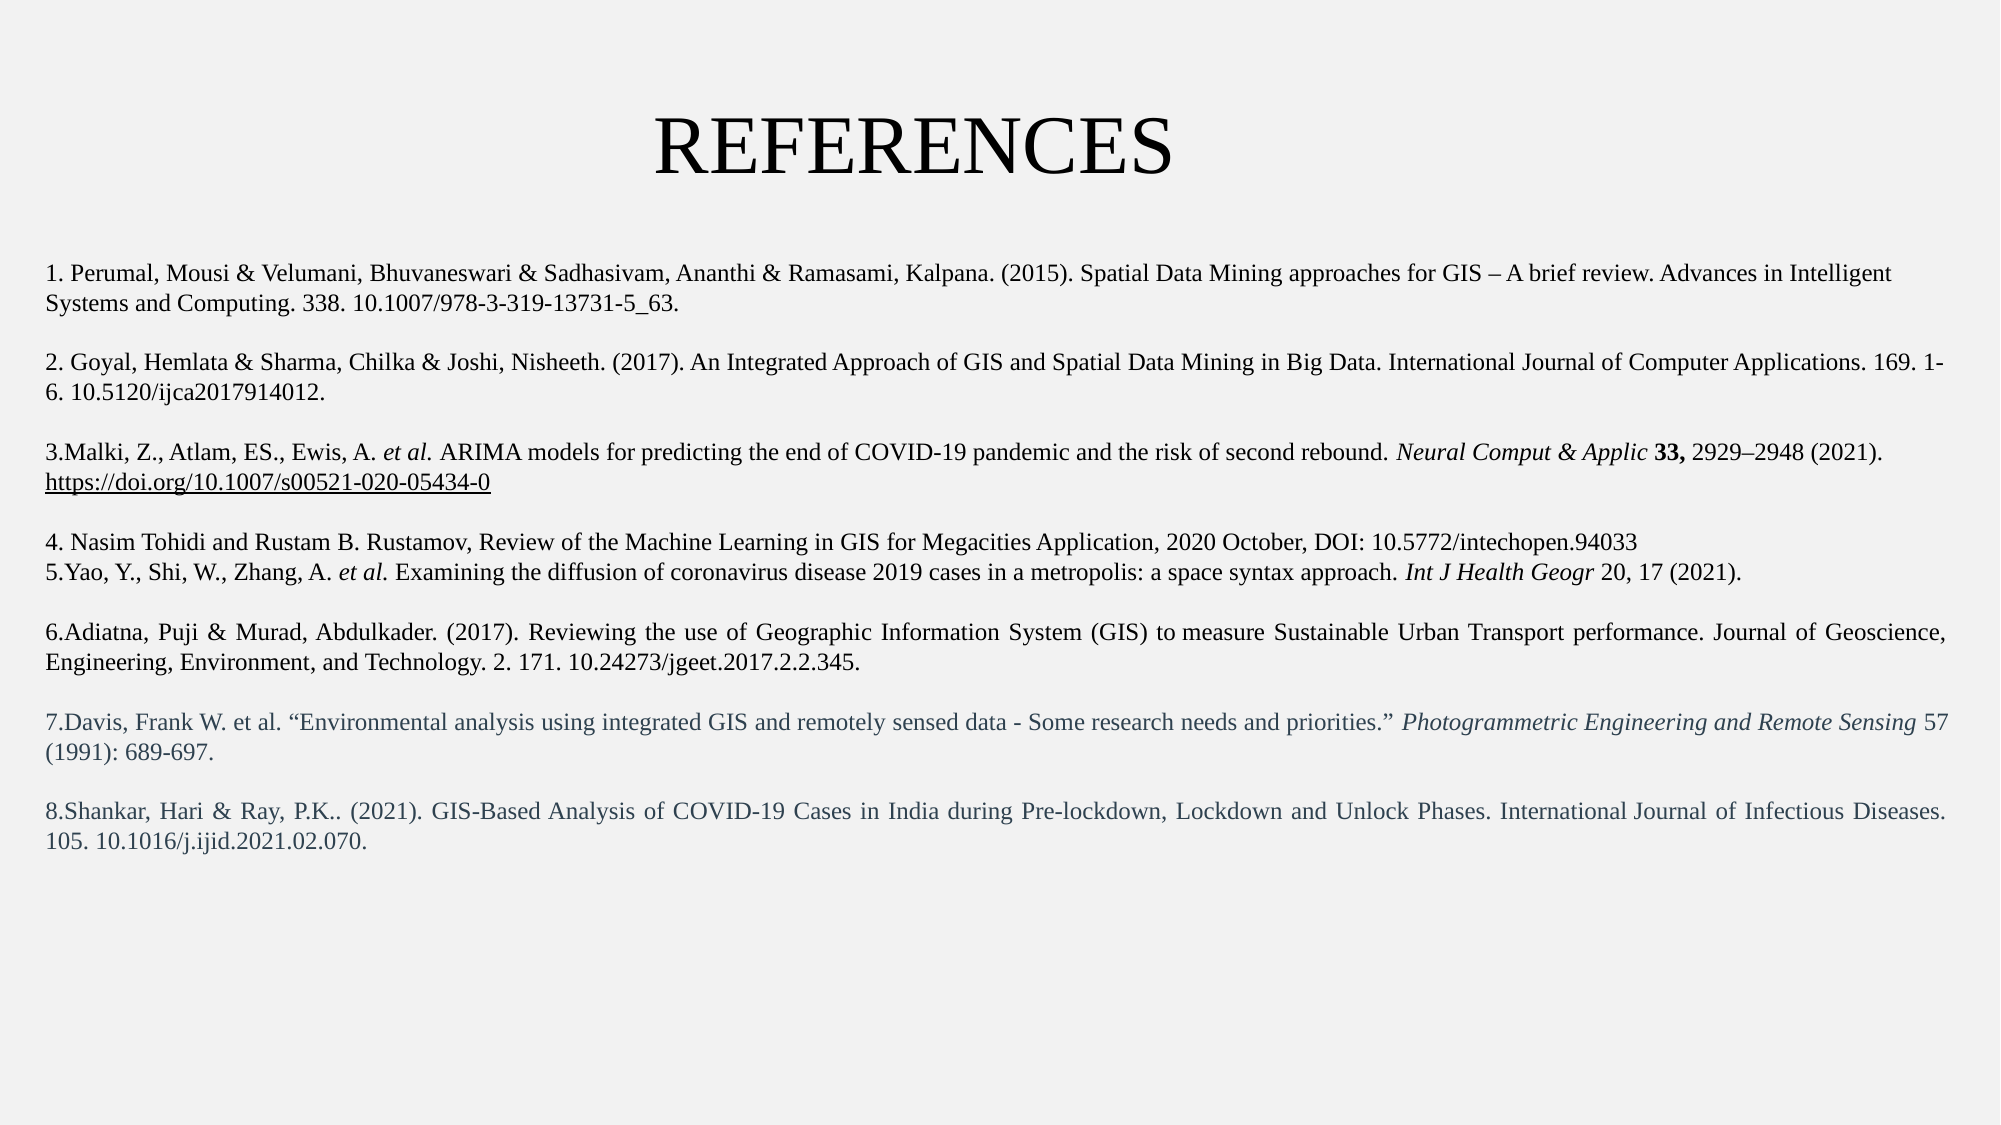

REFERENCES
1. Perumal, Mousi & Velumani, Bhuvaneswari & Sadhasivam, Ananthi & Ramasami, Kalpana. (2015). Spatial Data Mining approaches for GIS – A brief review. Advances in Intelligent Systems and Computing. 338. 10.1007/978-3-319-13731-5_63.

2. Goyal, Hemlata & Sharma, Chilka & Joshi, Nisheeth. (2017). An Integrated Approach of GIS and Spatial Data Mining in Big Data. International Journal of Computer Applications. 169. 1-6. 10.5120/ijca2017914012.

3.Malki, Z., Atlam, ES., Ewis, A. et al. ARIMA models for predicting the end of COVID-19 pandemic and the risk of second rebound. Neural Comput & Applic 33, 2929–2948 (2021). https://doi.org/10.1007/s00521-020-05434-0

4. Nasim Tohidi and Rustam B. Rustamov, Review of the Machine Learning in GIS for Megacities Application, 2020 October, DOI: 10.5772/intechopen.94033
5.Yao, Y., Shi, W., Zhang, A. et al. Examining the diffusion of coronavirus disease 2019 cases in a metropolis: a space syntax approach. Int J Health Geogr 20, 17 (2021).
6.Adiatna, Puji & Murad, Abdulkader. (2017). Reviewing the use of Geographic Information System (GIS) to measure Sustainable Urban Transport performance. Journal of Geoscience, Engineering, Environment, and Technology. 2. 171. 10.24273/jgeet.2017.2.2.345.

7.Davis, Frank W. et al. “Environmental analysis using integrated GIS and remotely sensed data - Some research needs and priorities.” Photogrammetric Engineering and Remote Sensing 57 (1991): 689-697.

8.Shankar, Hari & Ray, P.K.. (2021). GIS-Based Analysis of COVID-19 Cases in India during Pre-lockdown, Lockdown and Unlock Phases. International Journal of Infectious Diseases. 105. 10.1016/j.ijid.2021.02.070.